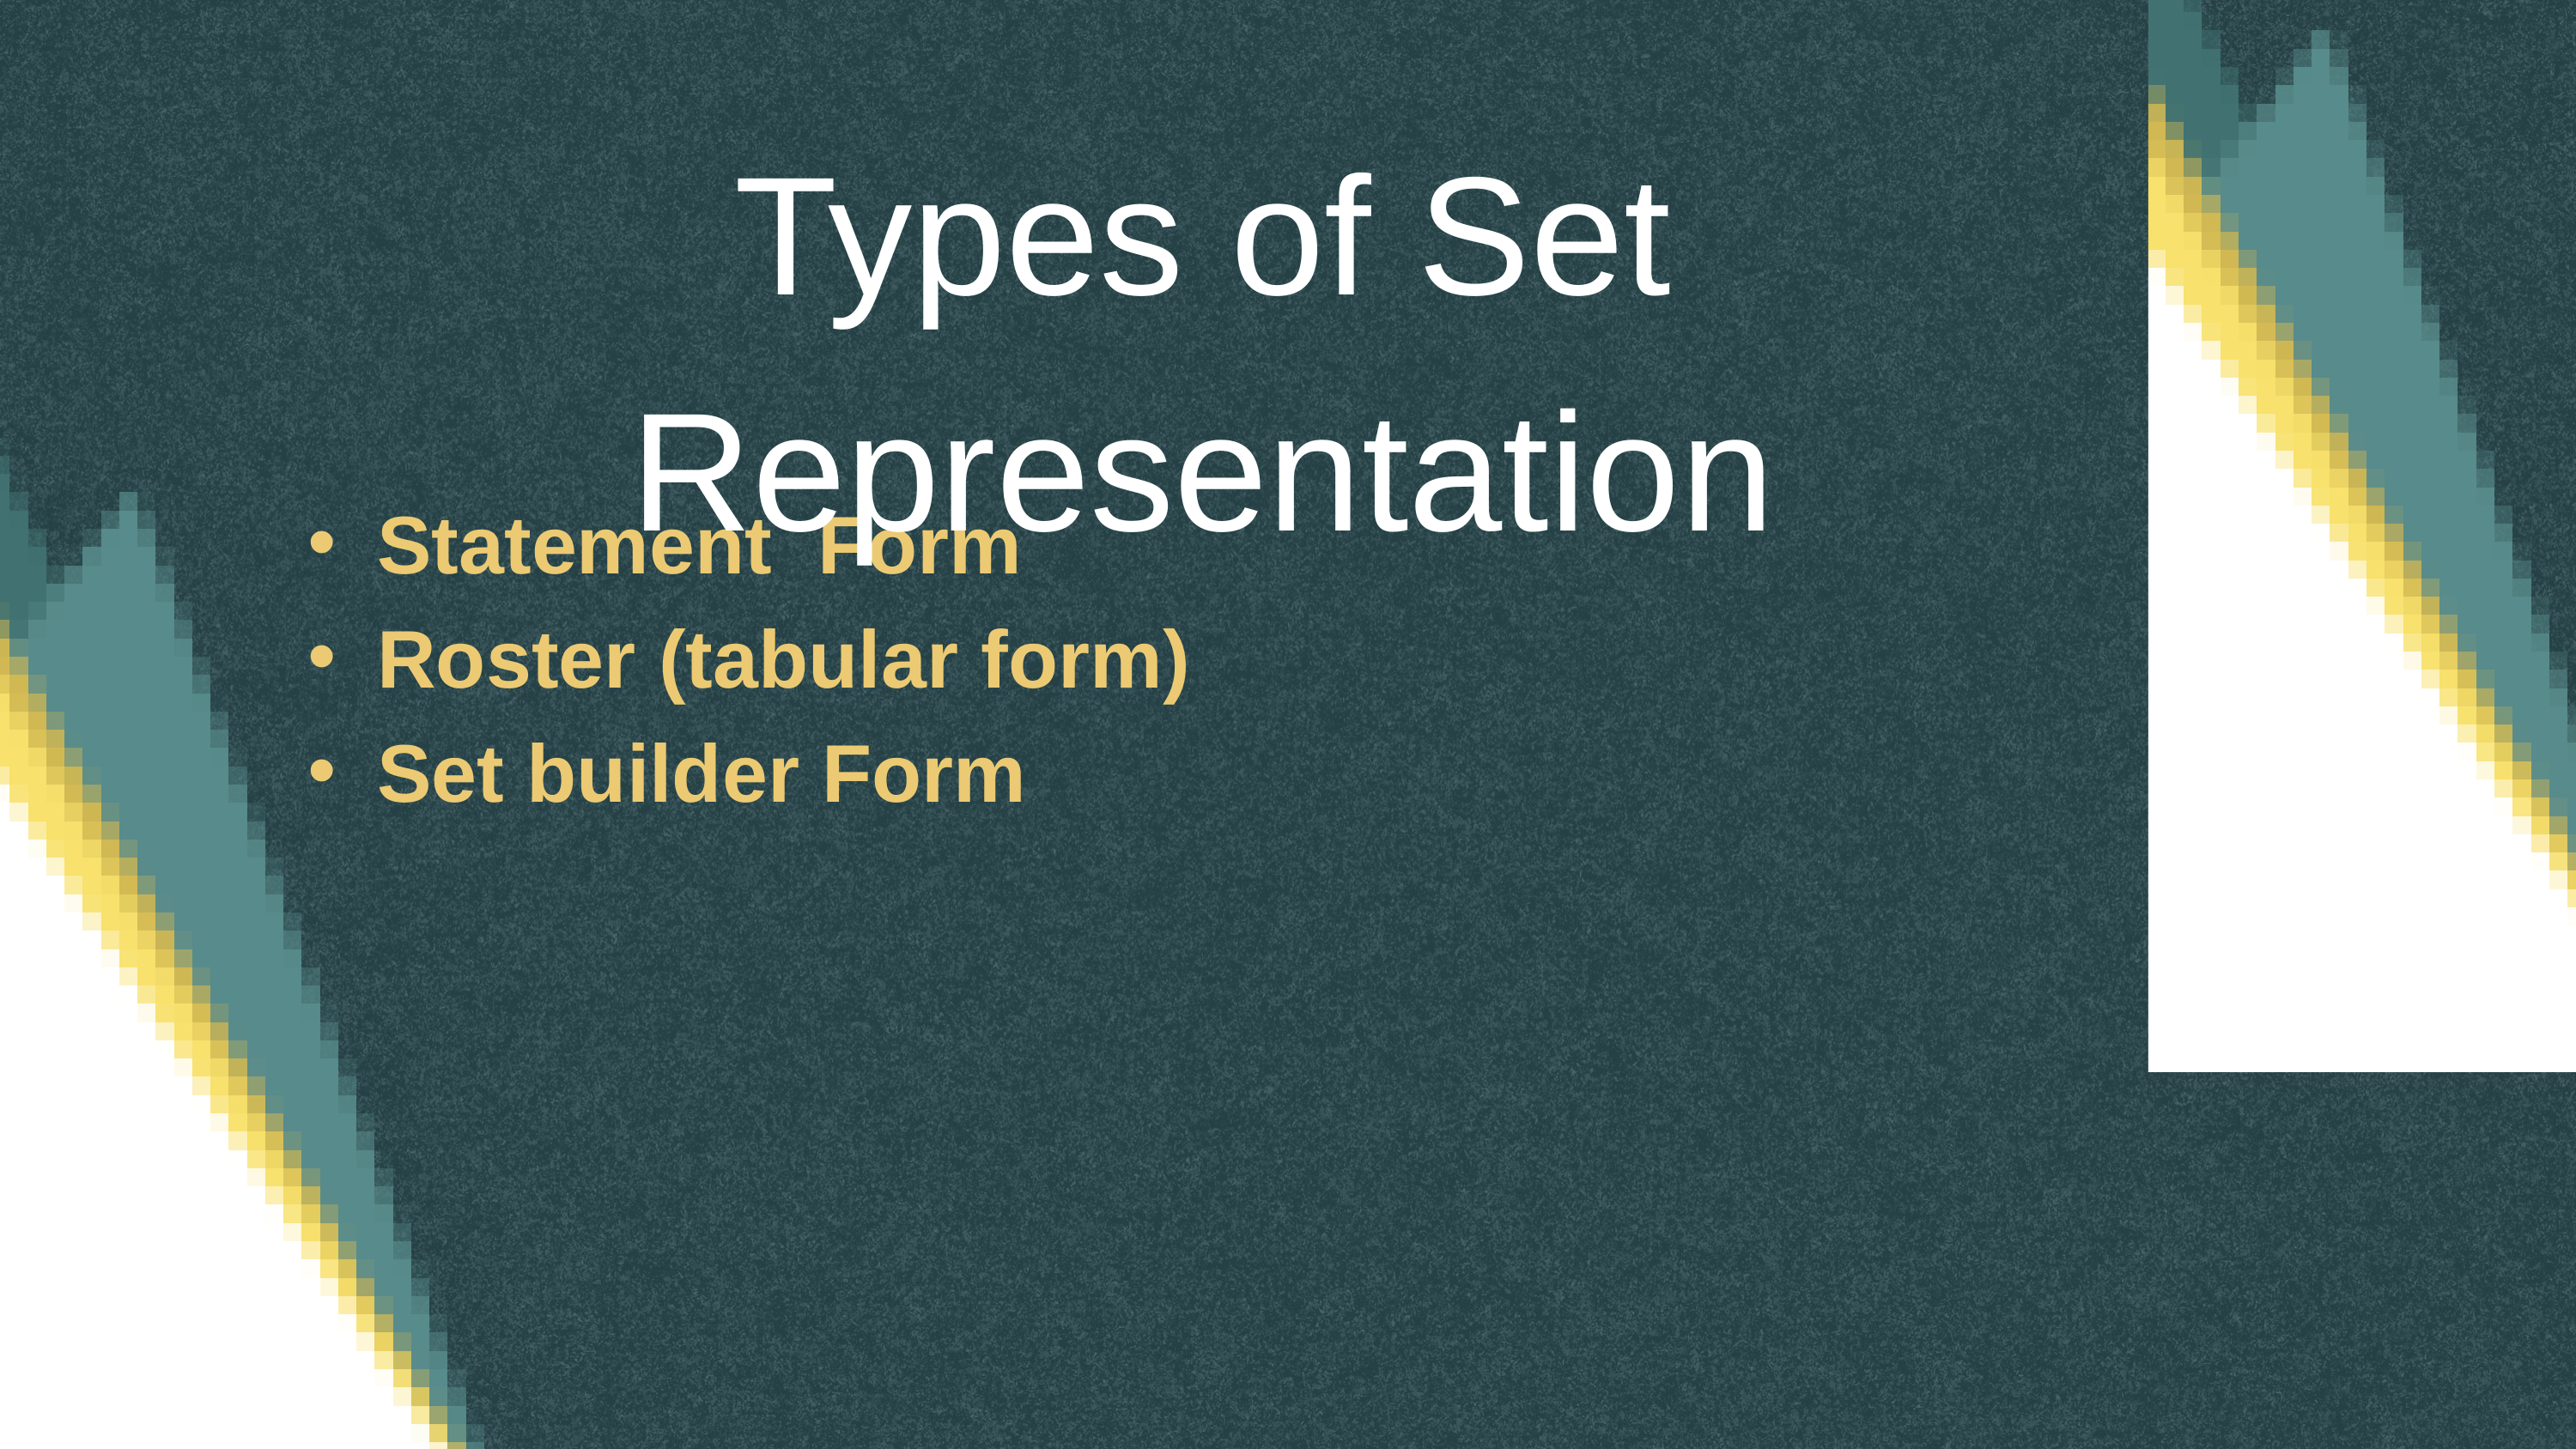

Types of Set Representation

Statement  Form
Roster (tabular form)
Set builder Form